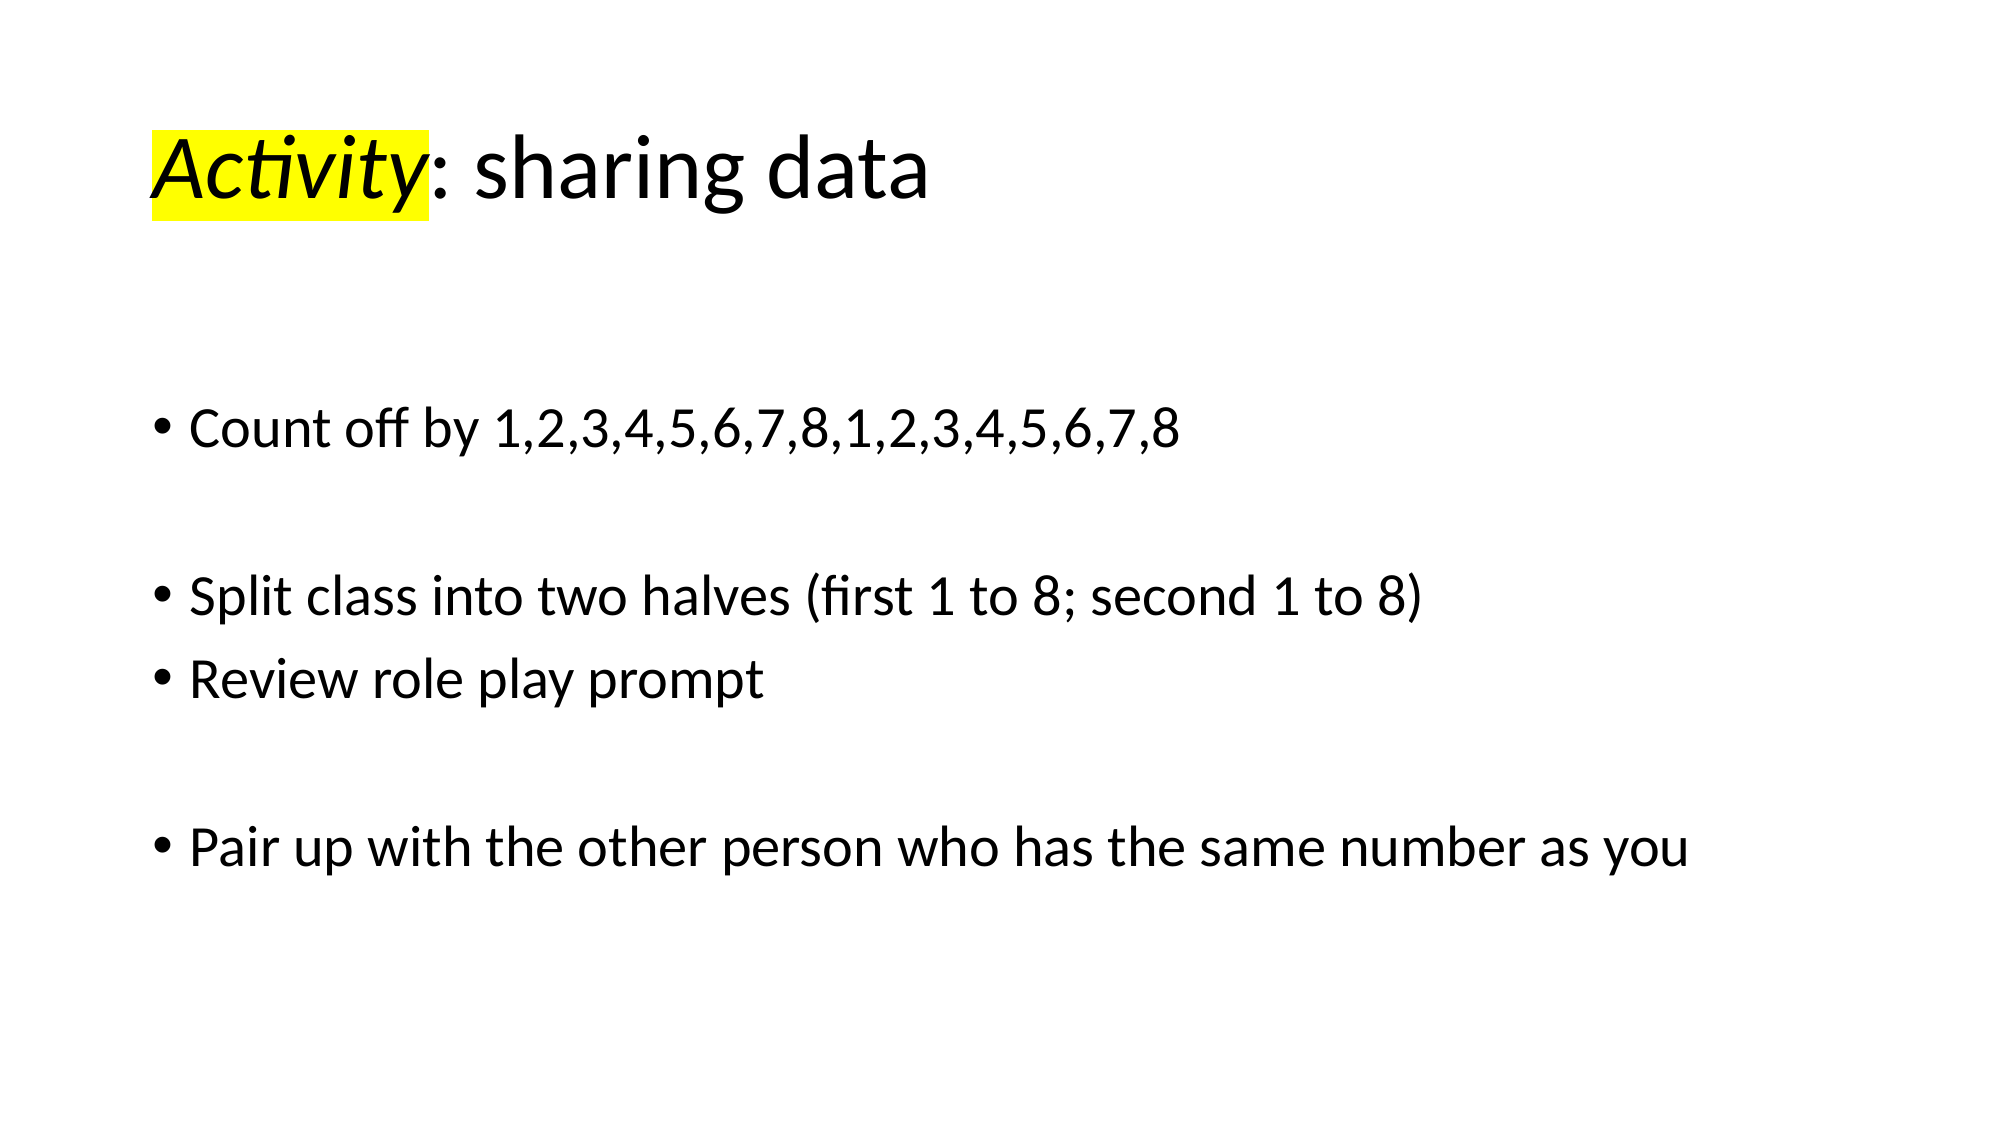

# Activity: sharing data

Count off by 1,2,3,4,5,6,7,8,1,2,3,4,5,6,7,8

Split class into two halves (first 1 to 8; second 1 to 8)
Review role play prompt

Pair up with the other person who has the same number as you